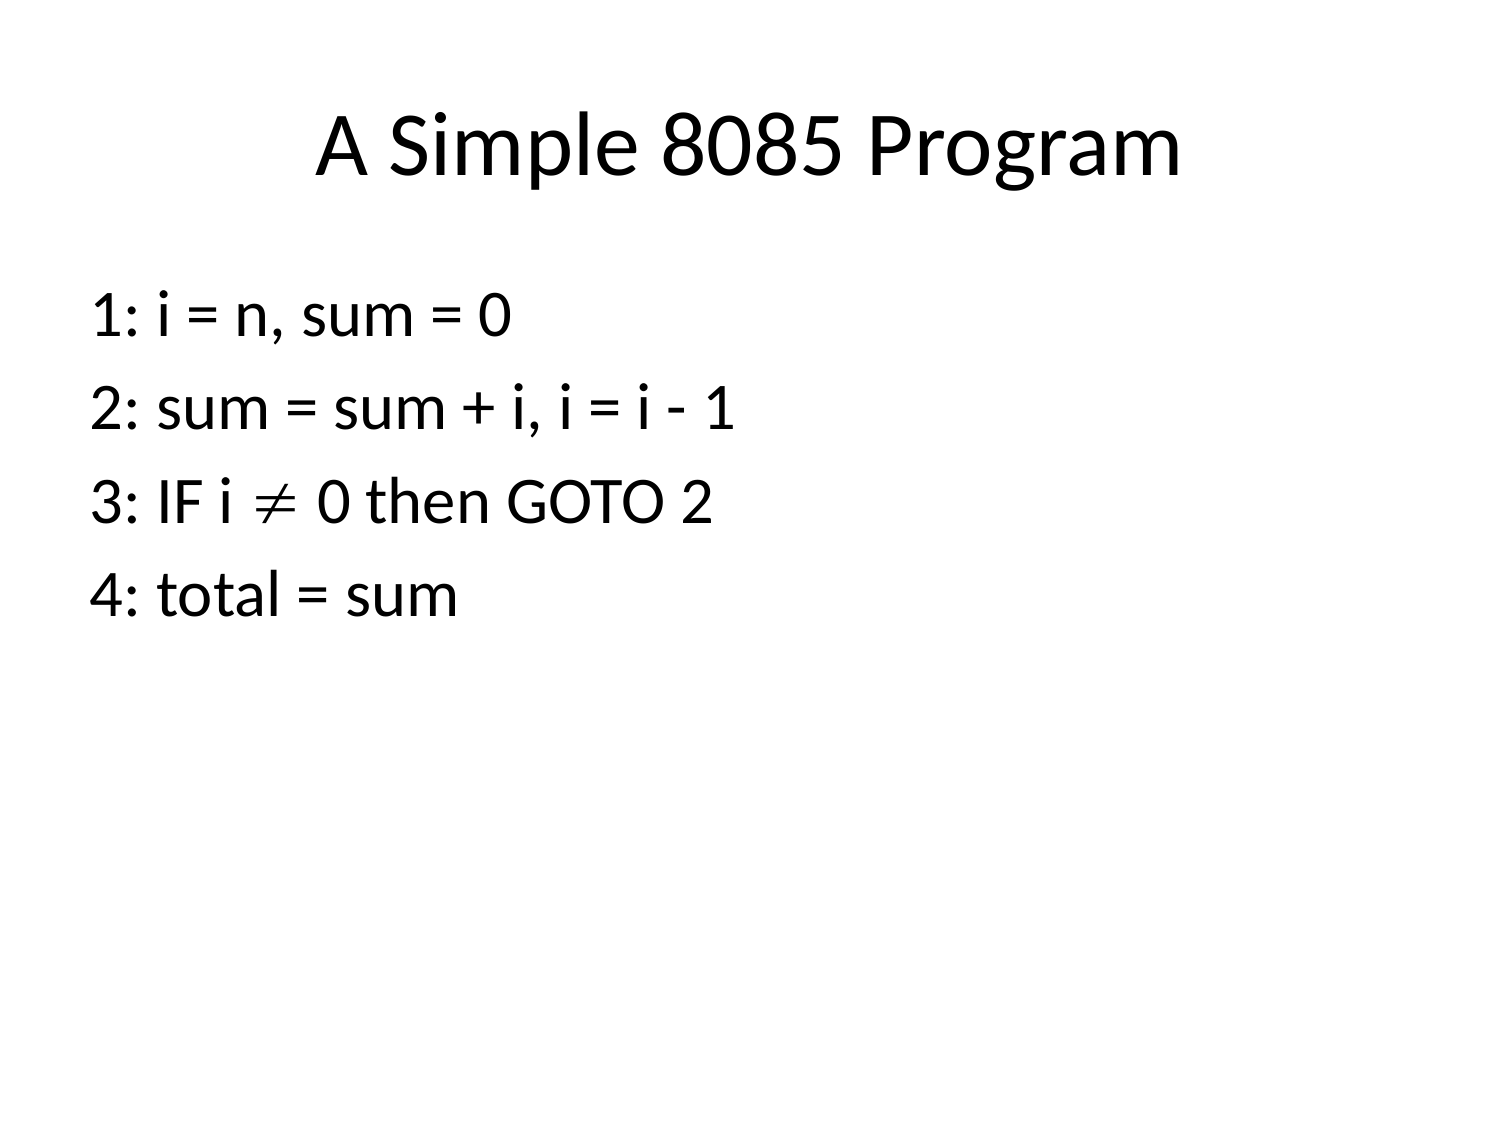

A Simple 8085 Program
1: i = n, sum = 0
2: sum = sum + i, i = i - 1
3: IF i ≠ 0 then GOTO 2
4: total = sum